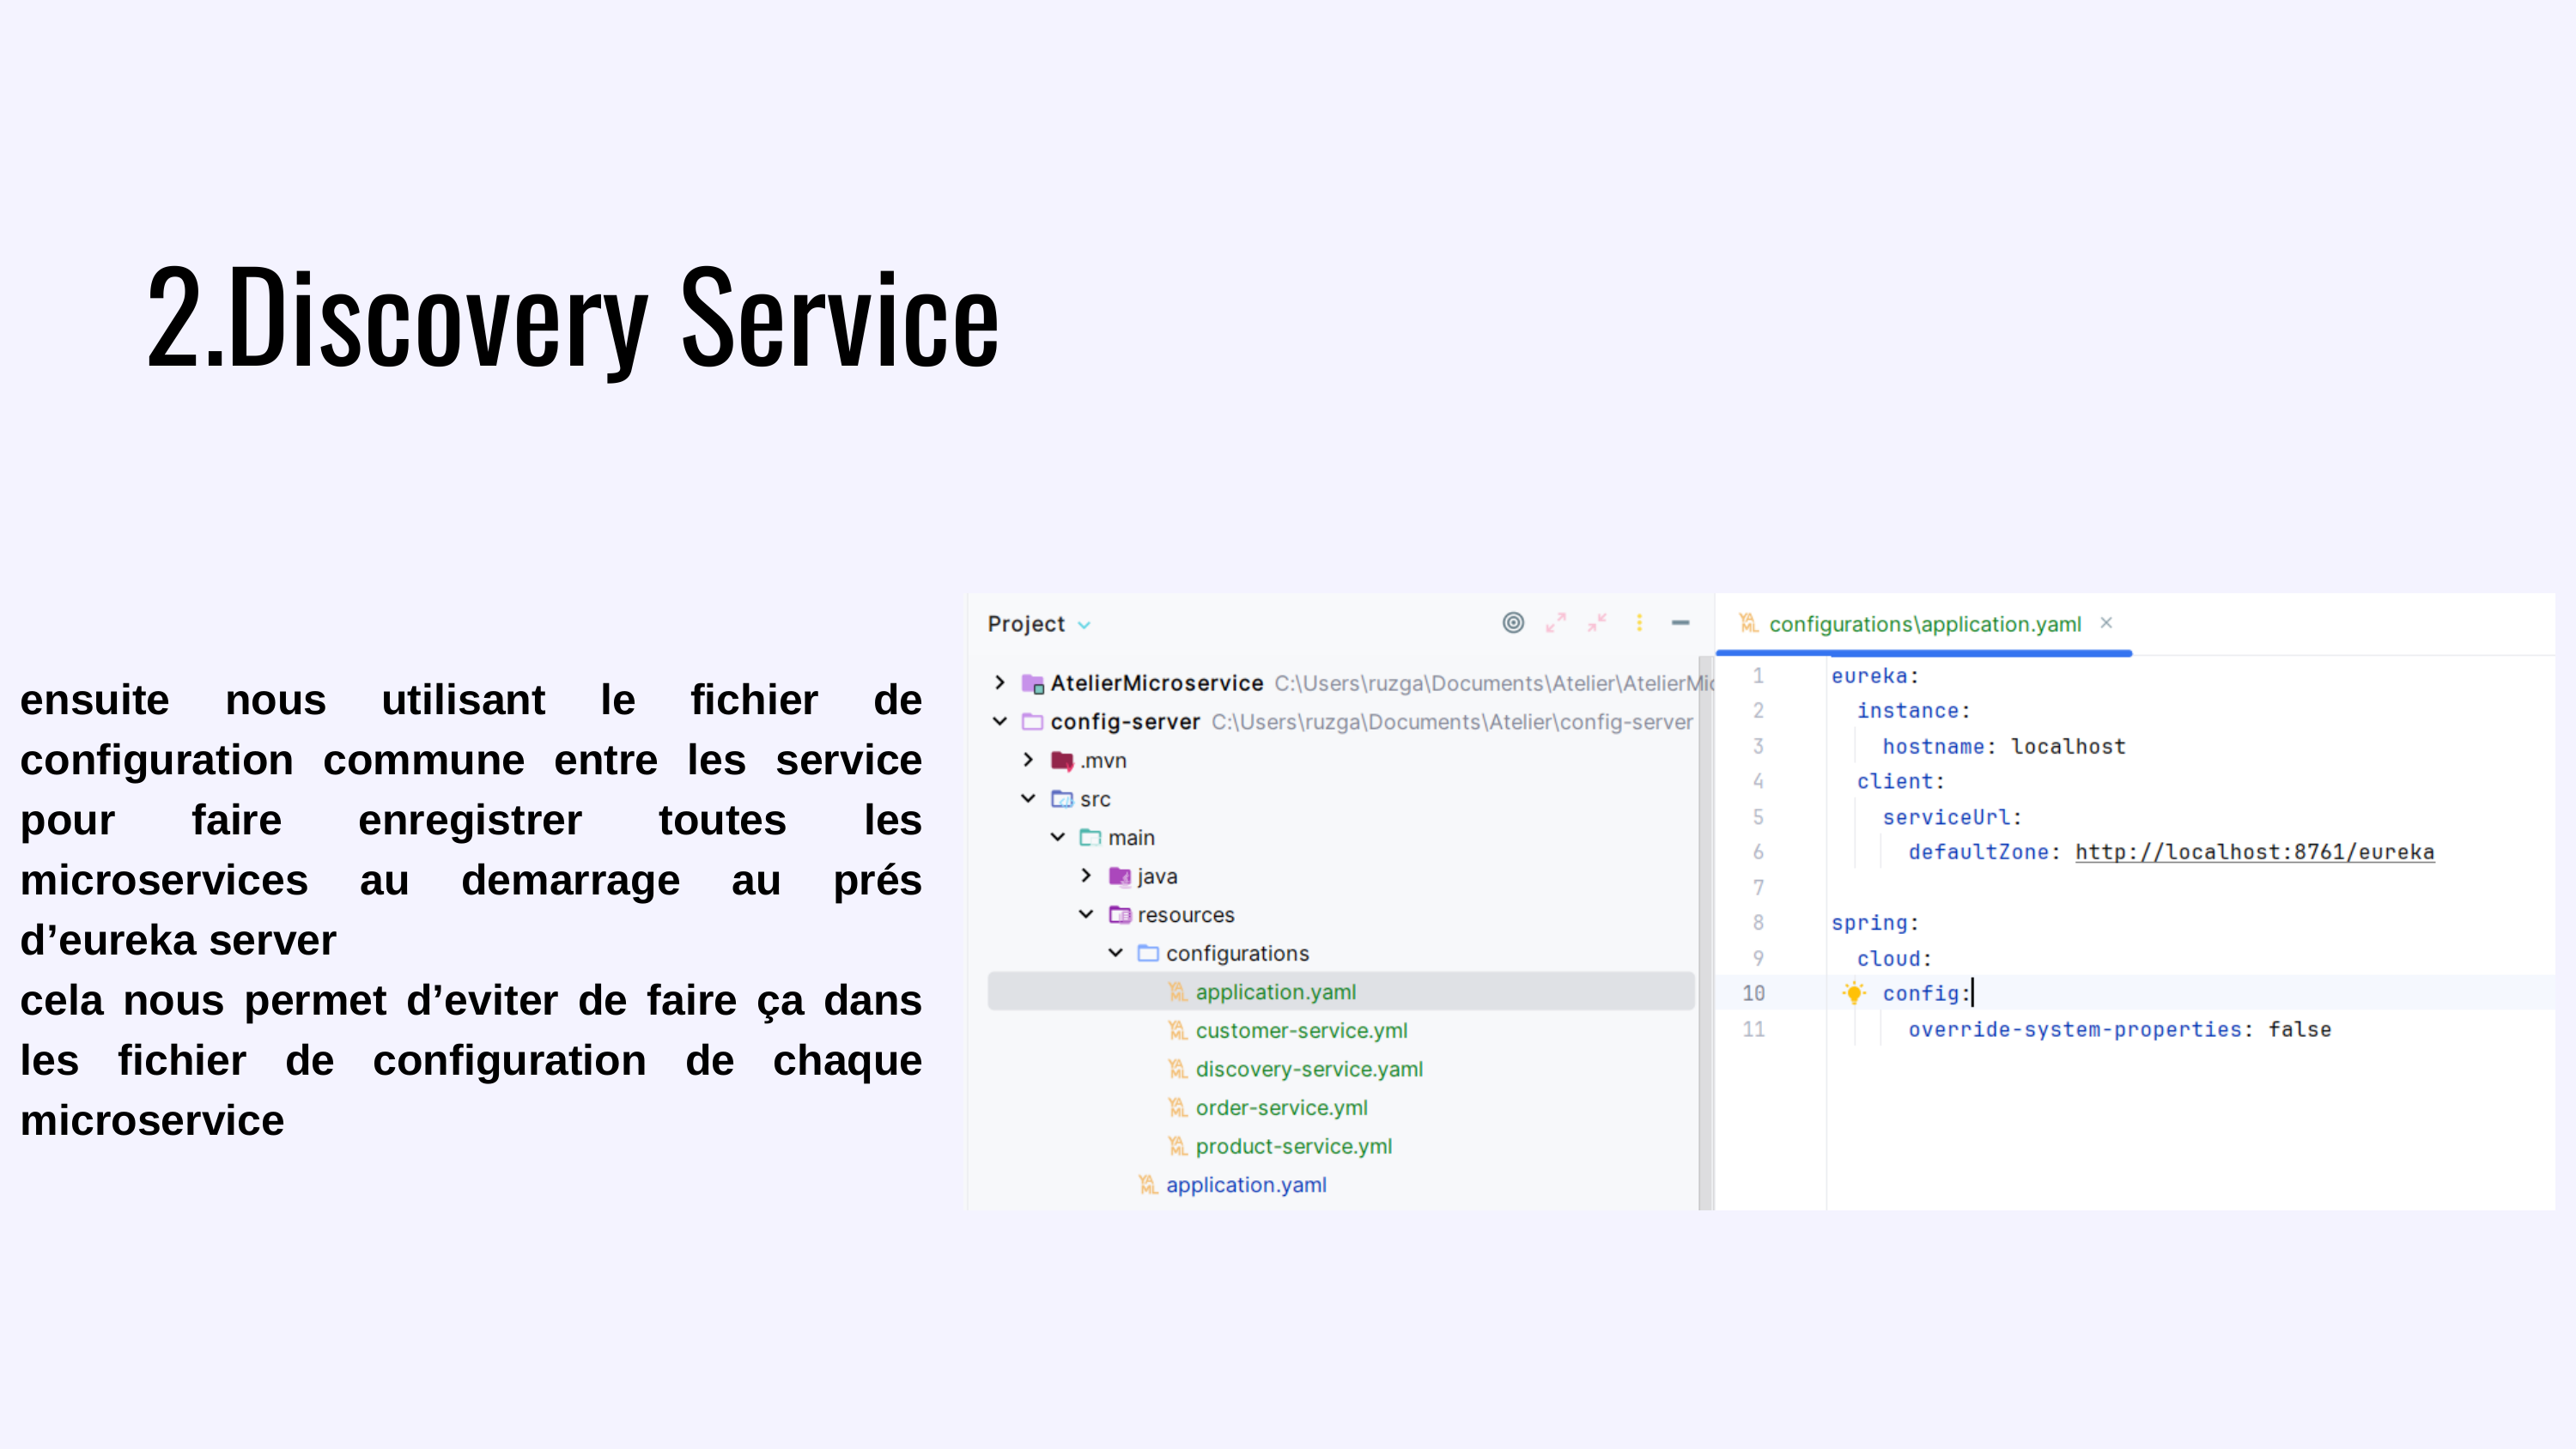

2.Discovery Service

ensuite nous utilisant le fichier de configuration commune entre les service pour faire enregistrer toutes les microservices au demarrage au prés d’eureka server
cela nous permet d’eviter de faire ça dans les fichier de configuration de chaque microservice